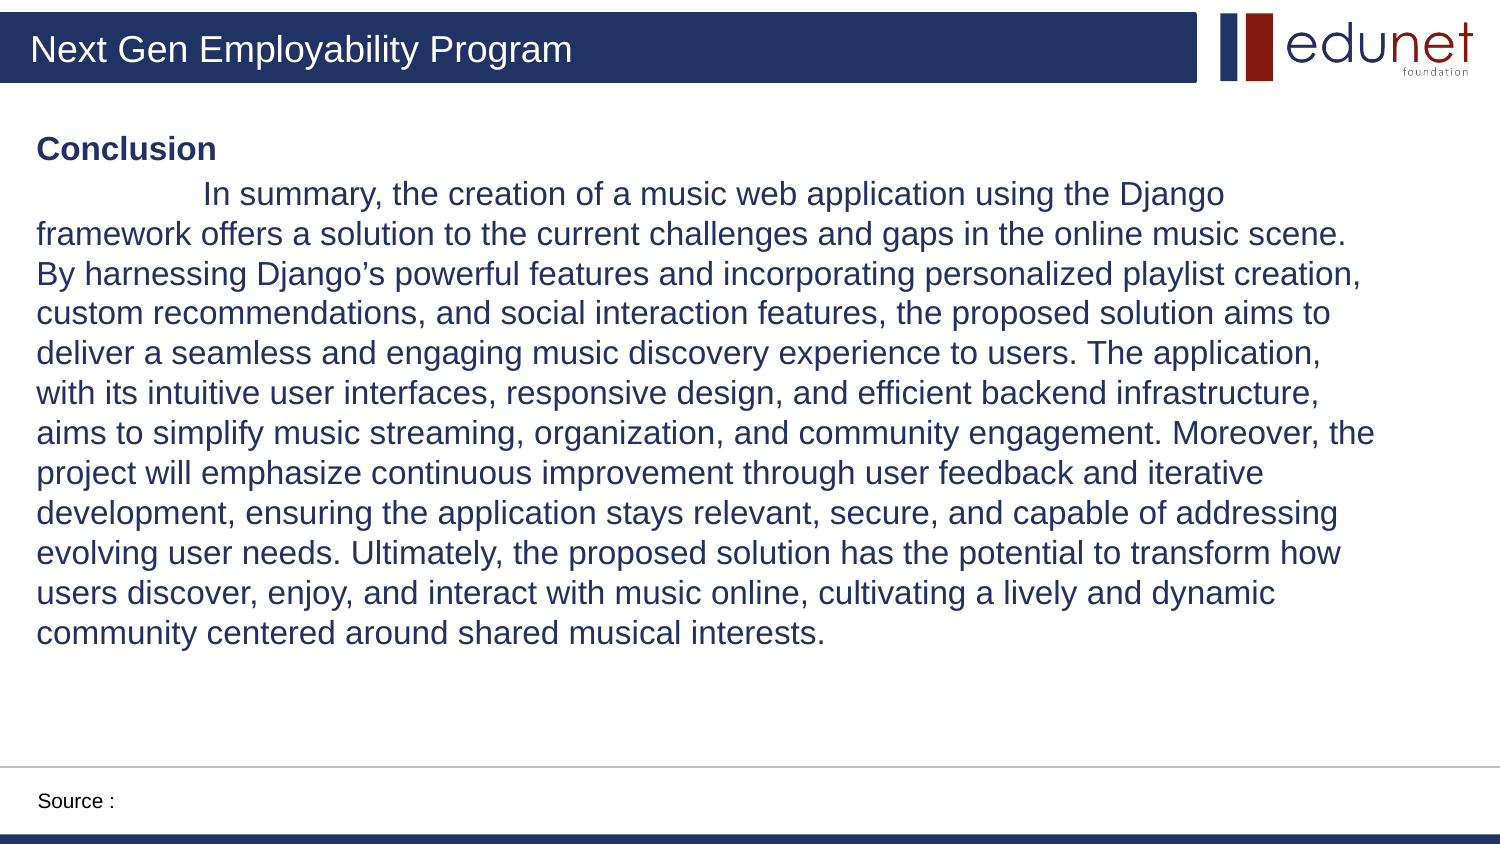

In summary, the creation of a music web application using the Django framework offers a solution to the current challenges and gaps in the online music scene. By harnessing Django’s powerful features and incorporating personalized playlist creation, custom recommendations, and social interaction features, the proposed solution aims to deliver a seamless and engaging music discovery experience to users. The application, with its intuitive user interfaces, responsive design, and efficient backend infrastructure, aims to simplify music streaming, organization, and community engagement. Moreover, the project will emphasize continuous improvement through user feedback and iterative development, ensuring the application stays relevant, secure, and capable of addressing evolving user needs. Ultimately, the proposed solution has the potential to transform how users discover, enjoy, and interact with music online, cultivating a lively and dynamic community centered around shared musical interests.
# Conclusion

Source :